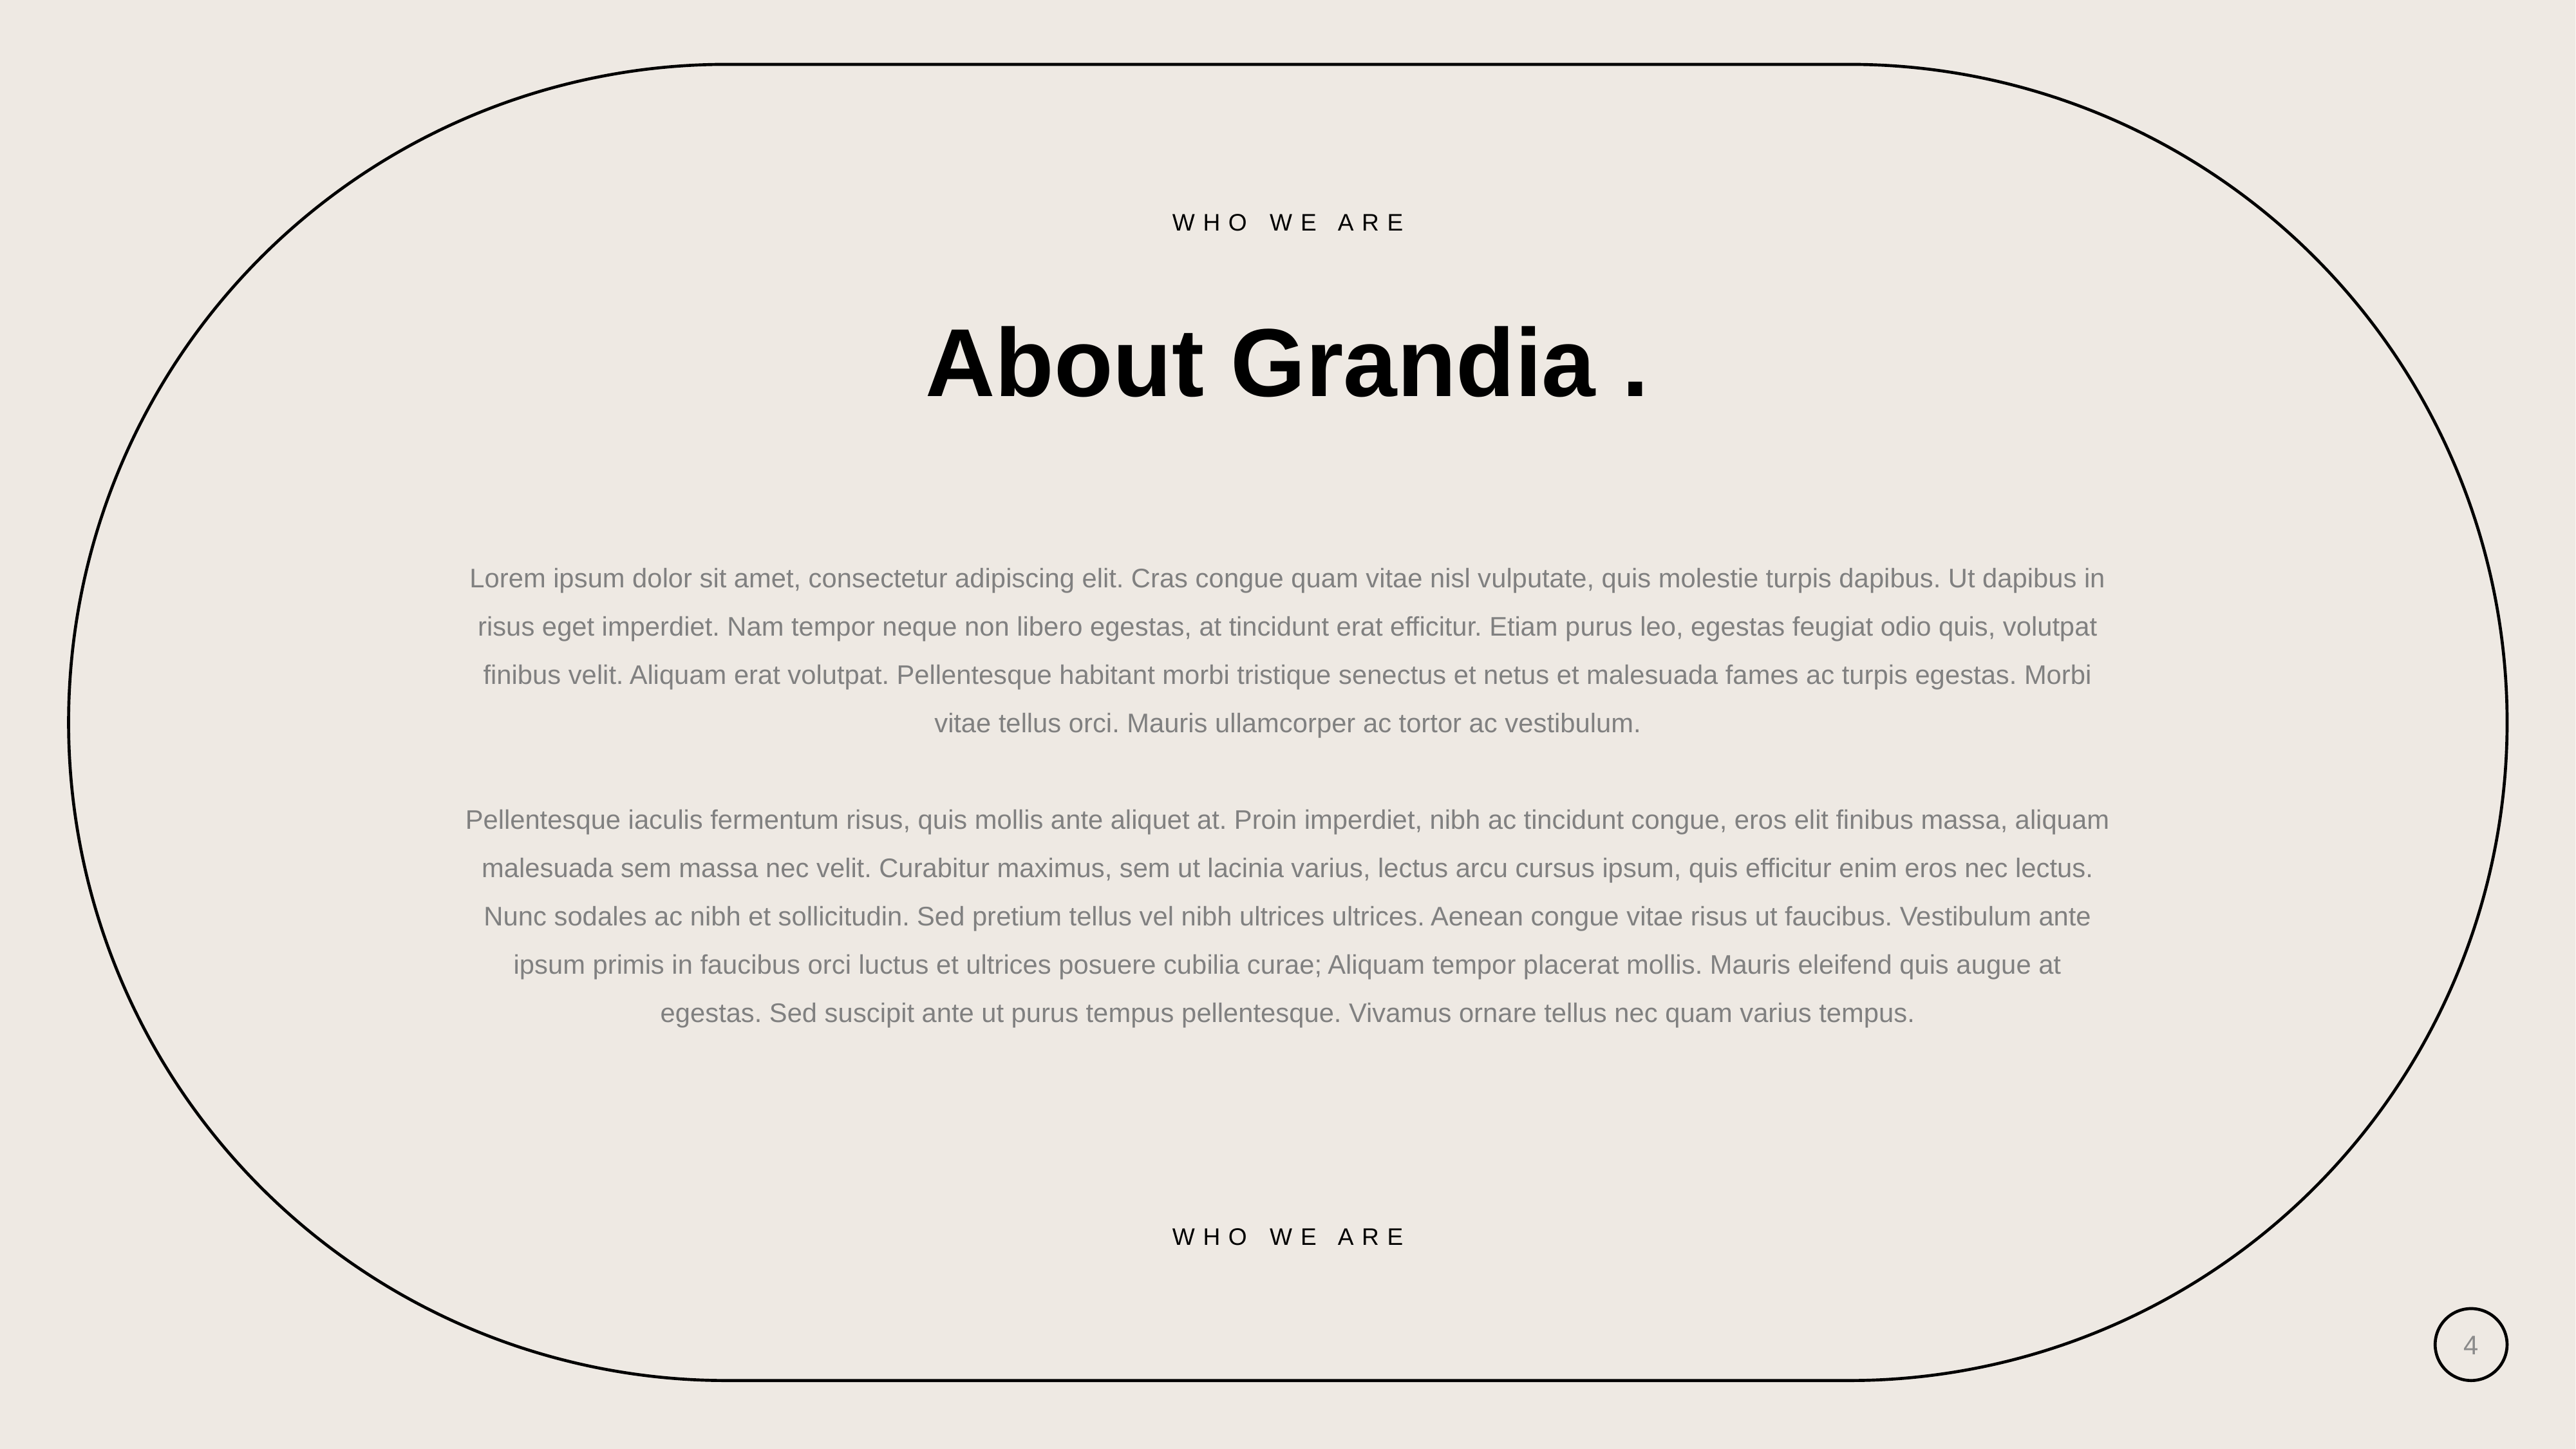

WHO WE ARE
About Grandia .
Lorem ipsum dolor sit amet, consectetur adipiscing elit. Cras congue quam vitae nisl vulputate, quis molestie turpis dapibus. Ut dapibus in risus eget imperdiet. Nam tempor neque non libero egestas, at tincidunt erat efficitur. Etiam purus leo, egestas feugiat odio quis, volutpat finibus velit. Aliquam erat volutpat. Pellentesque habitant morbi tristique senectus et netus et malesuada fames ac turpis egestas. Morbi vitae tellus orci. Mauris ullamcorper ac tortor ac vestibulum.

Pellentesque iaculis fermentum risus, quis mollis ante aliquet at. Proin imperdiet, nibh ac tincidunt congue, eros elit finibus massa, aliquam malesuada sem massa nec velit. Curabitur maximus, sem ut lacinia varius, lectus arcu cursus ipsum, quis efficitur enim eros nec lectus. Nunc sodales ac nibh et sollicitudin. Sed pretium tellus vel nibh ultrices ultrices. Aenean congue vitae risus ut faucibus. Vestibulum ante ipsum primis in faucibus orci luctus et ultrices posuere cubilia curae; Aliquam tempor placerat mollis. Mauris eleifend quis augue at egestas. Sed suscipit ante ut purus tempus pellentesque. Vivamus ornare tellus nec quam varius tempus.
WHO WE ARE
4